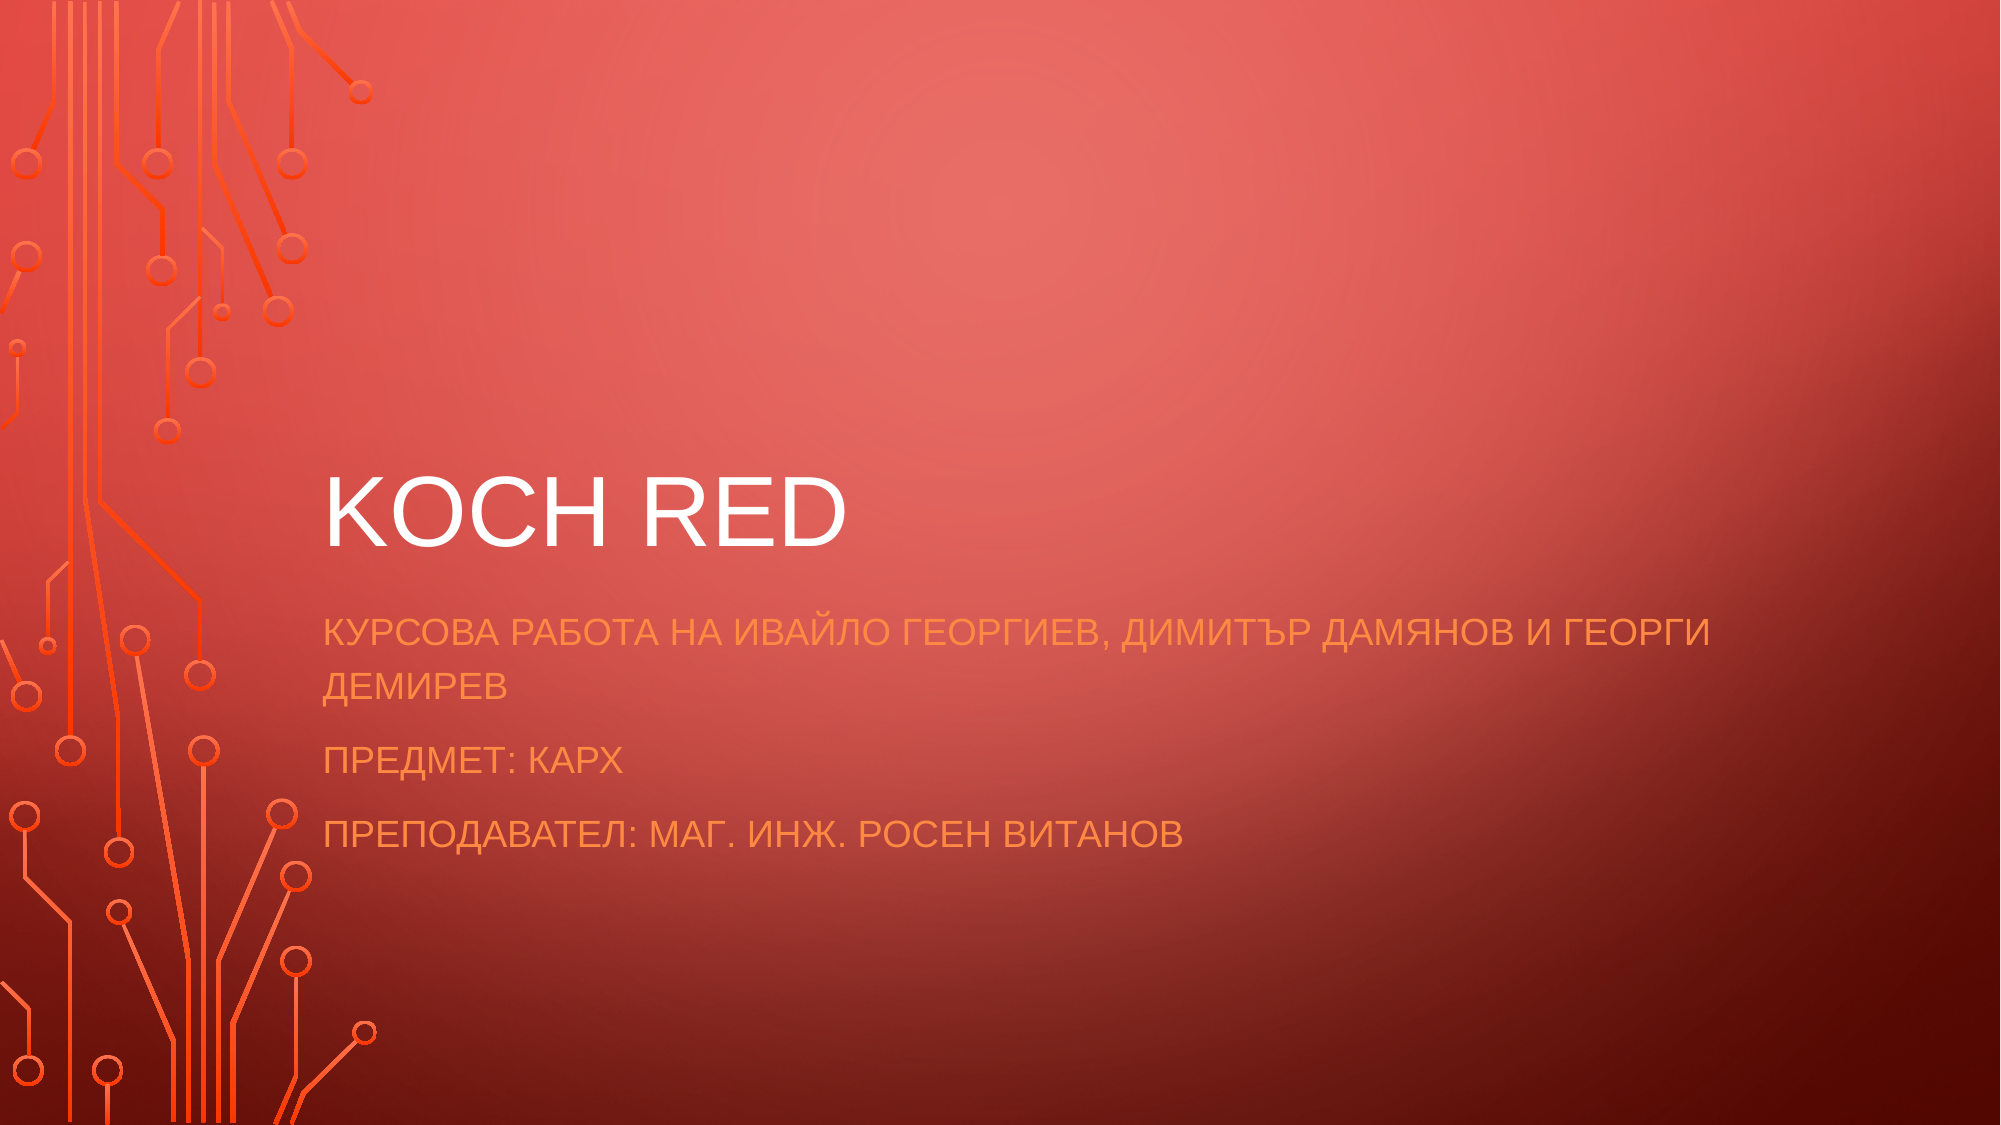

# KOCH RED
Курсова работа на Ивайло георгиев, димитър дамянов и георги демирев
Предмет: карх
Преподавател: маг. инж. росен витанов